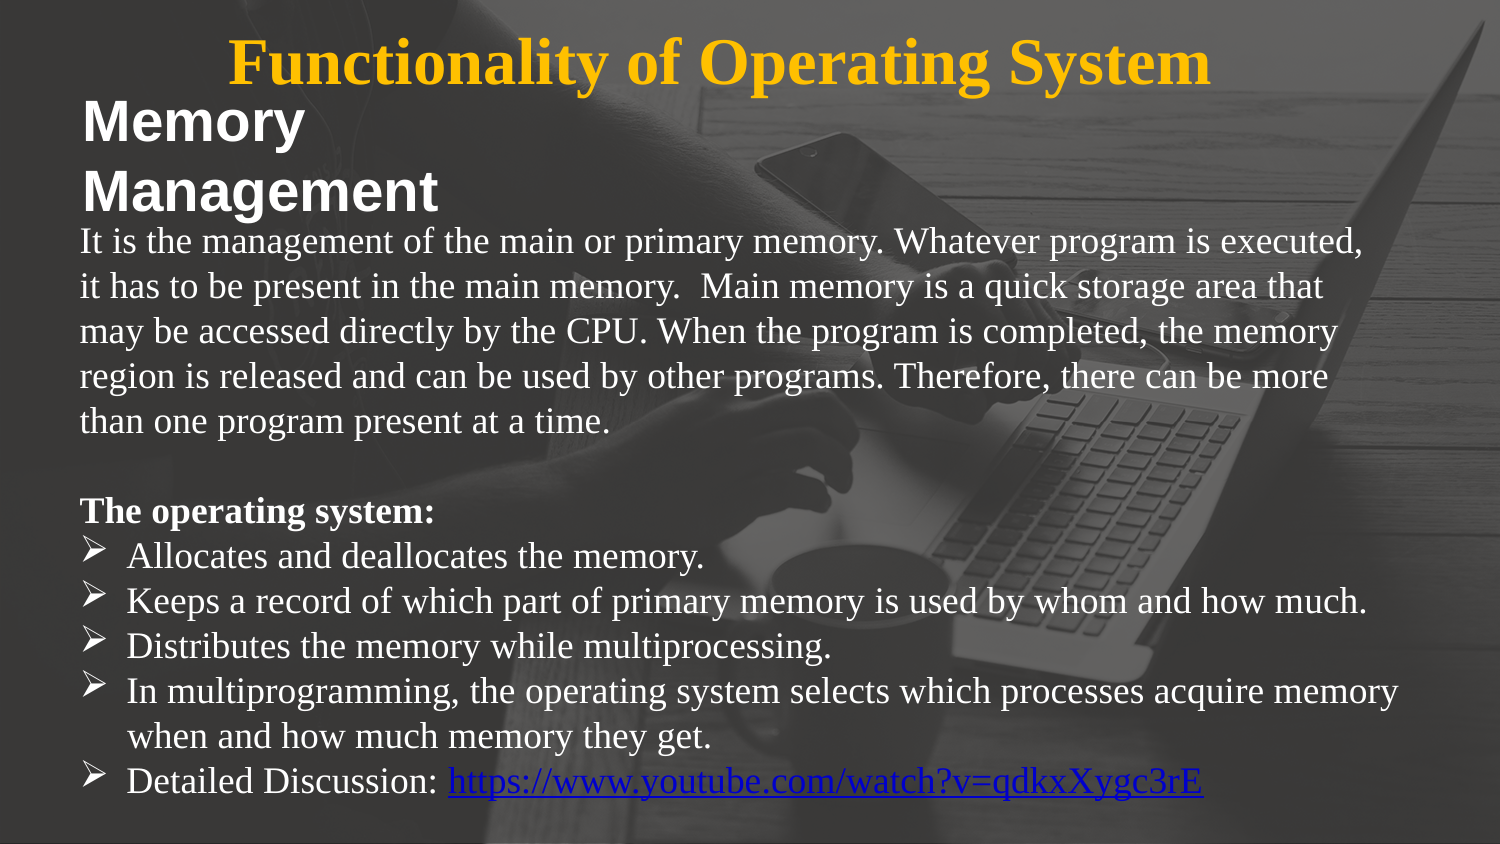

Functionality of Operating System
Memory Management

It is the management of the main or primary memory. Whatever program is executed,
it has to be present in the main memory.  Main memory is a quick storage area that
may be accessed directly by the CPU. When the program is completed, the memory
region is released and can be used by other programs. Therefore, there can be more
than one program present at a time.

The operating system:
Allocates and deallocates the memory.
Keeps a record of which part of primary memory is used by whom and how much.
Distributes the memory while multiprocessing.
In multiprogramming, the operating system selects which processes acquire memory
     when and how much memory they get.
Detailed Discussion: https://www.youtube.com/watch?v=qdkxXygc3rE